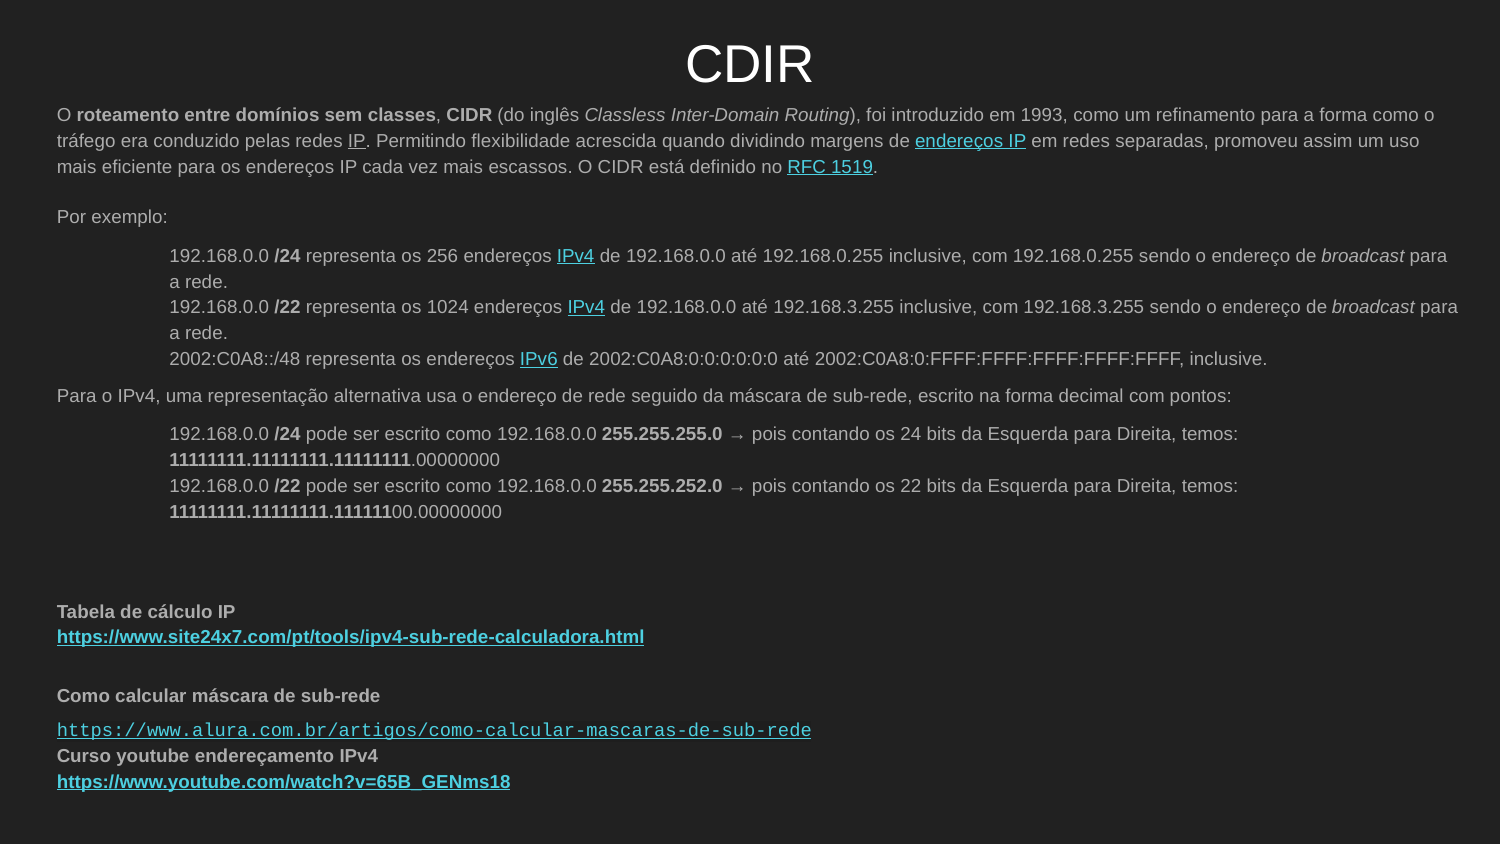

# CDIR
O roteamento entre domínios sem classes, CIDR (do inglês Classless Inter-Domain Routing), foi introduzido em 1993, como um refinamento para a forma como o tráfego era conduzido pelas redes IP. Permitindo flexibilidade acrescida quando dividindo margens de endereços IP em redes separadas, promoveu assim um uso mais eficiente para os endereços IP cada vez mais escassos. O CIDR está definido no RFC 1519.
Por exemplo:
192.168.0.0 /24 representa os 256 endereços IPv4 de 192.168.0.0 até 192.168.0.255 inclusive, com 192.168.0.255 sendo o endereço de broadcast para a rede.
192.168.0.0 /22 representa os 1024 endereços IPv4 de 192.168.0.0 até 192.168.3.255 inclusive, com 192.168.3.255 sendo o endereço de broadcast para a rede.
2002:C0A8::/48 representa os endereços IPv6 de 2002:C0A8:0:0:0:0:0:0 até 2002:C0A8:0:FFFF:FFFF:FFFF:FFFF:FFFF, inclusive.
Para o IPv4, uma representação alternativa usa o endereço de rede seguido da máscara de sub-rede, escrito na forma decimal com pontos:
192.168.0.0 /24 pode ser escrito como 192.168.0.0 255.255.255.0 → pois contando os 24 bits da Esquerda para Direita, temos: 11111111.11111111.11111111.00000000
192.168.0.0 /22 pode ser escrito como 192.168.0.0 255.255.252.0 → pois contando os 22 bits da Esquerda para Direita, temos: 11111111.11111111.11111100.00000000

Tabela de cálculo IP
https://www.site24x7.com/pt/tools/ipv4-sub-rede-calculadora.html
Como calcular máscara de sub-rede
https://www.alura.com.br/artigos/como-calcular-mascaras-de-sub-rede
Curso youtube endereçamento IPv4
https://www.youtube.com/watch?v=65B_GENms18